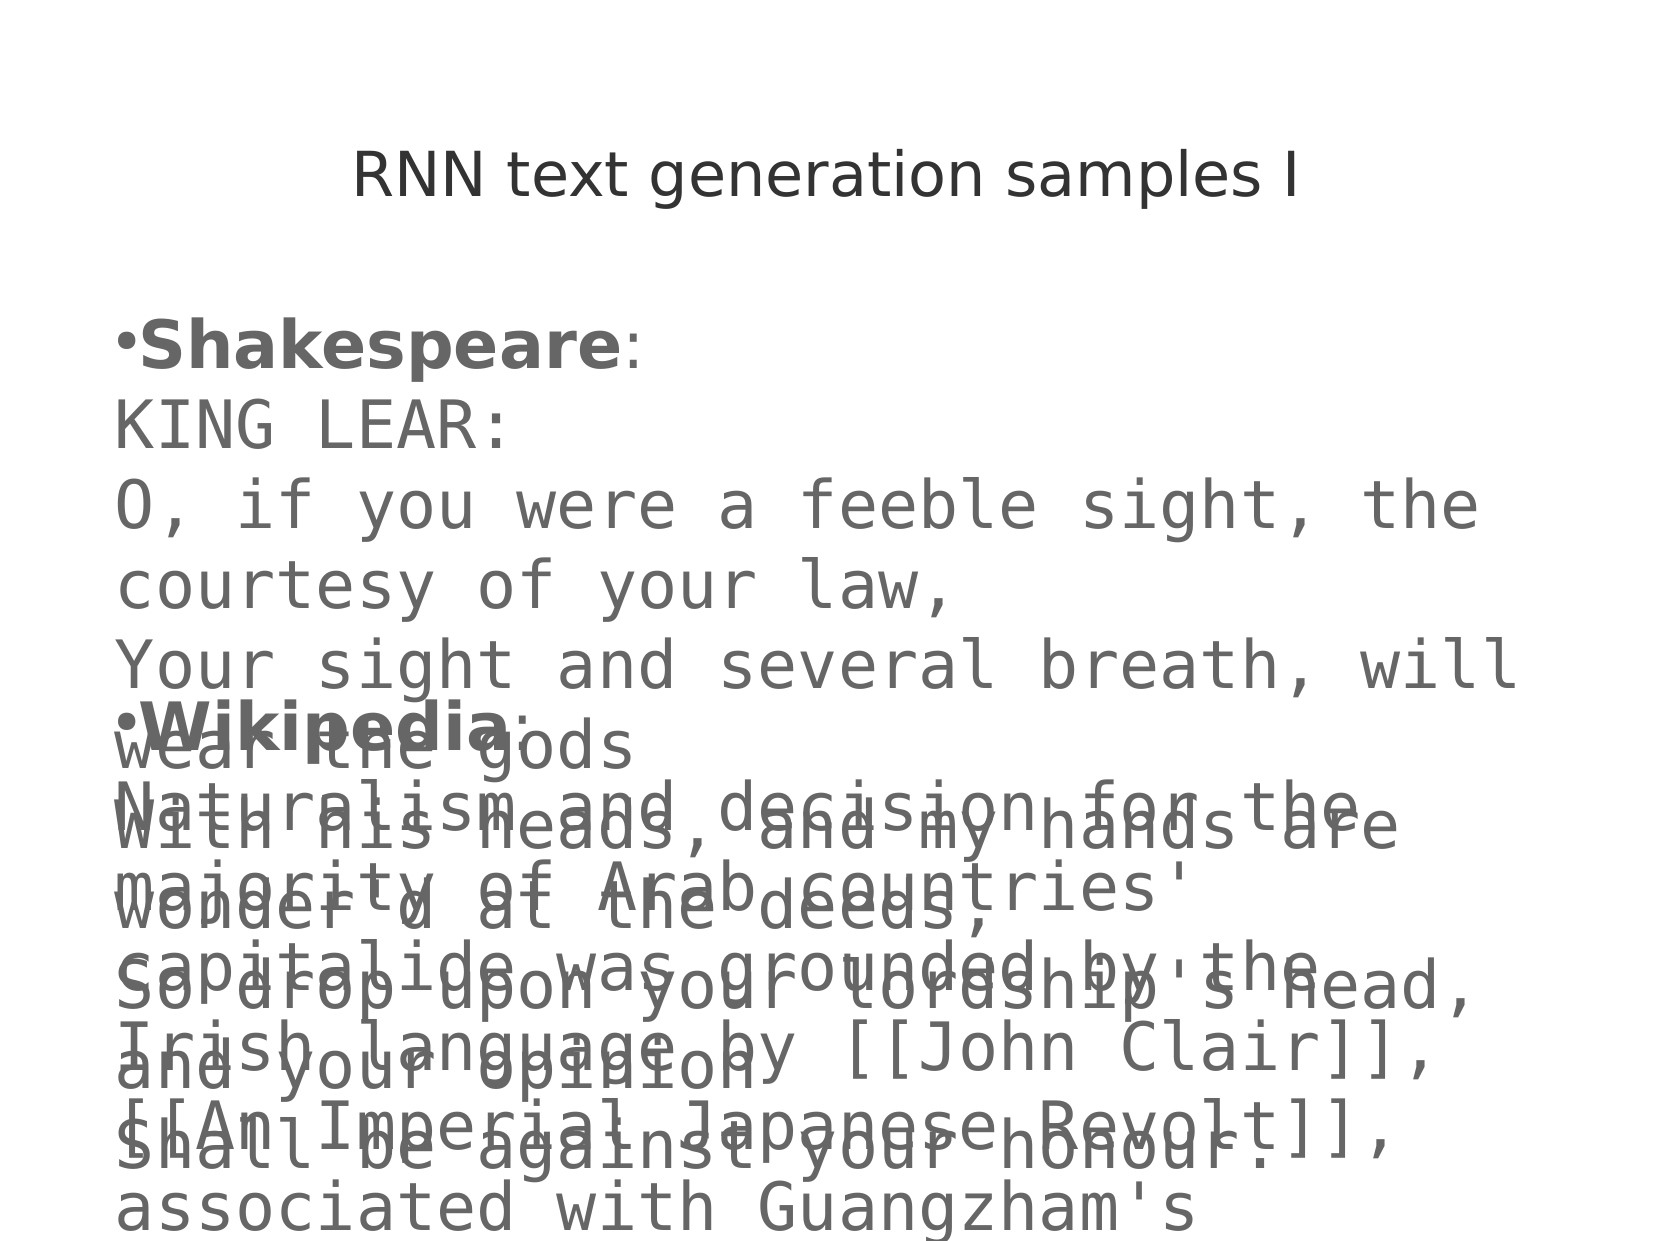

RNN text generation samples I
Shakespeare:
KING LEAR:
O, if you were a feeble sight, the courtesy of your law,
Your sight and several breath, will wear the gods
With his heads, and my hands are wonder'd at the deeds,
So drop upon your lordship's head, and your opinion
Shall be against your honour.
Wikipedia:
Naturalism and decision for the majority of Arab countries' capitalide was grounded by the Irish language by [[John Clair]], [[An Imperial Japanese Revolt]], associated with Guangzham's sovereignty. His generals were the powerful ruler of the Portugal in the [[Protestant Immineners]], which could be said to be directly in Cantonese Communication, which followed a ceremony and set inspired prison, training.